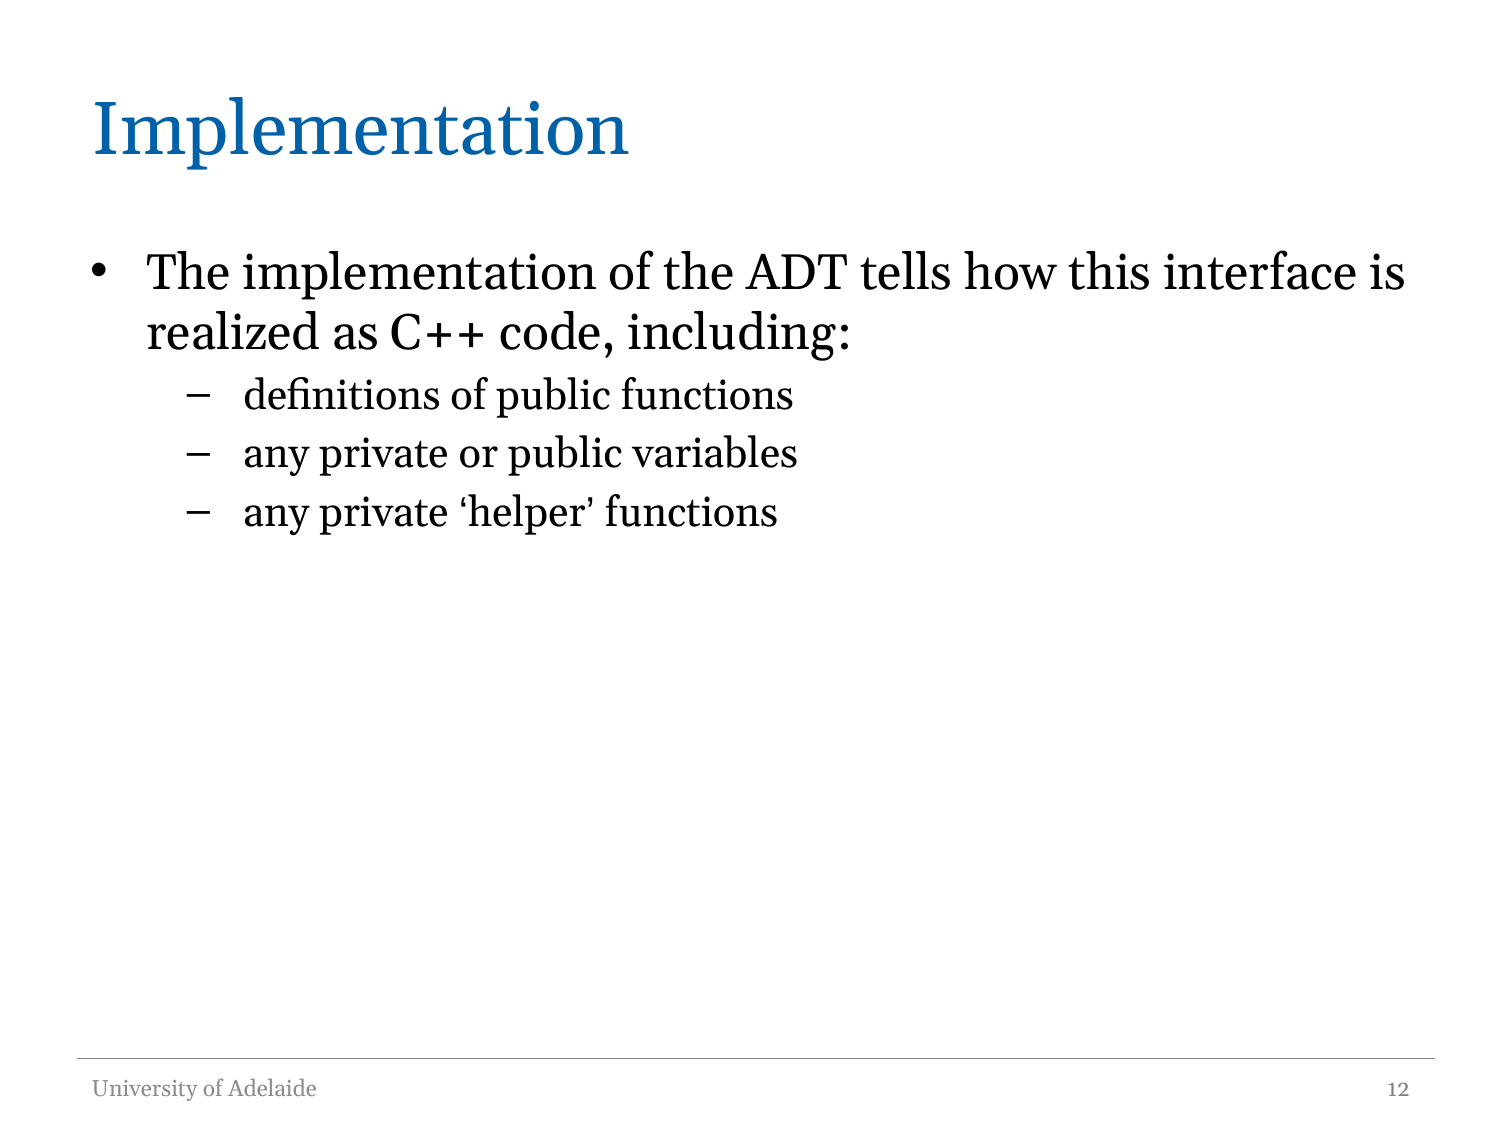

# Implementation
The implementation of the ADT tells how this interface is realized as C++ code, including:
definitions of public functions
any private or public variables
any private ‘helper’ functions

University of Adelaide
12